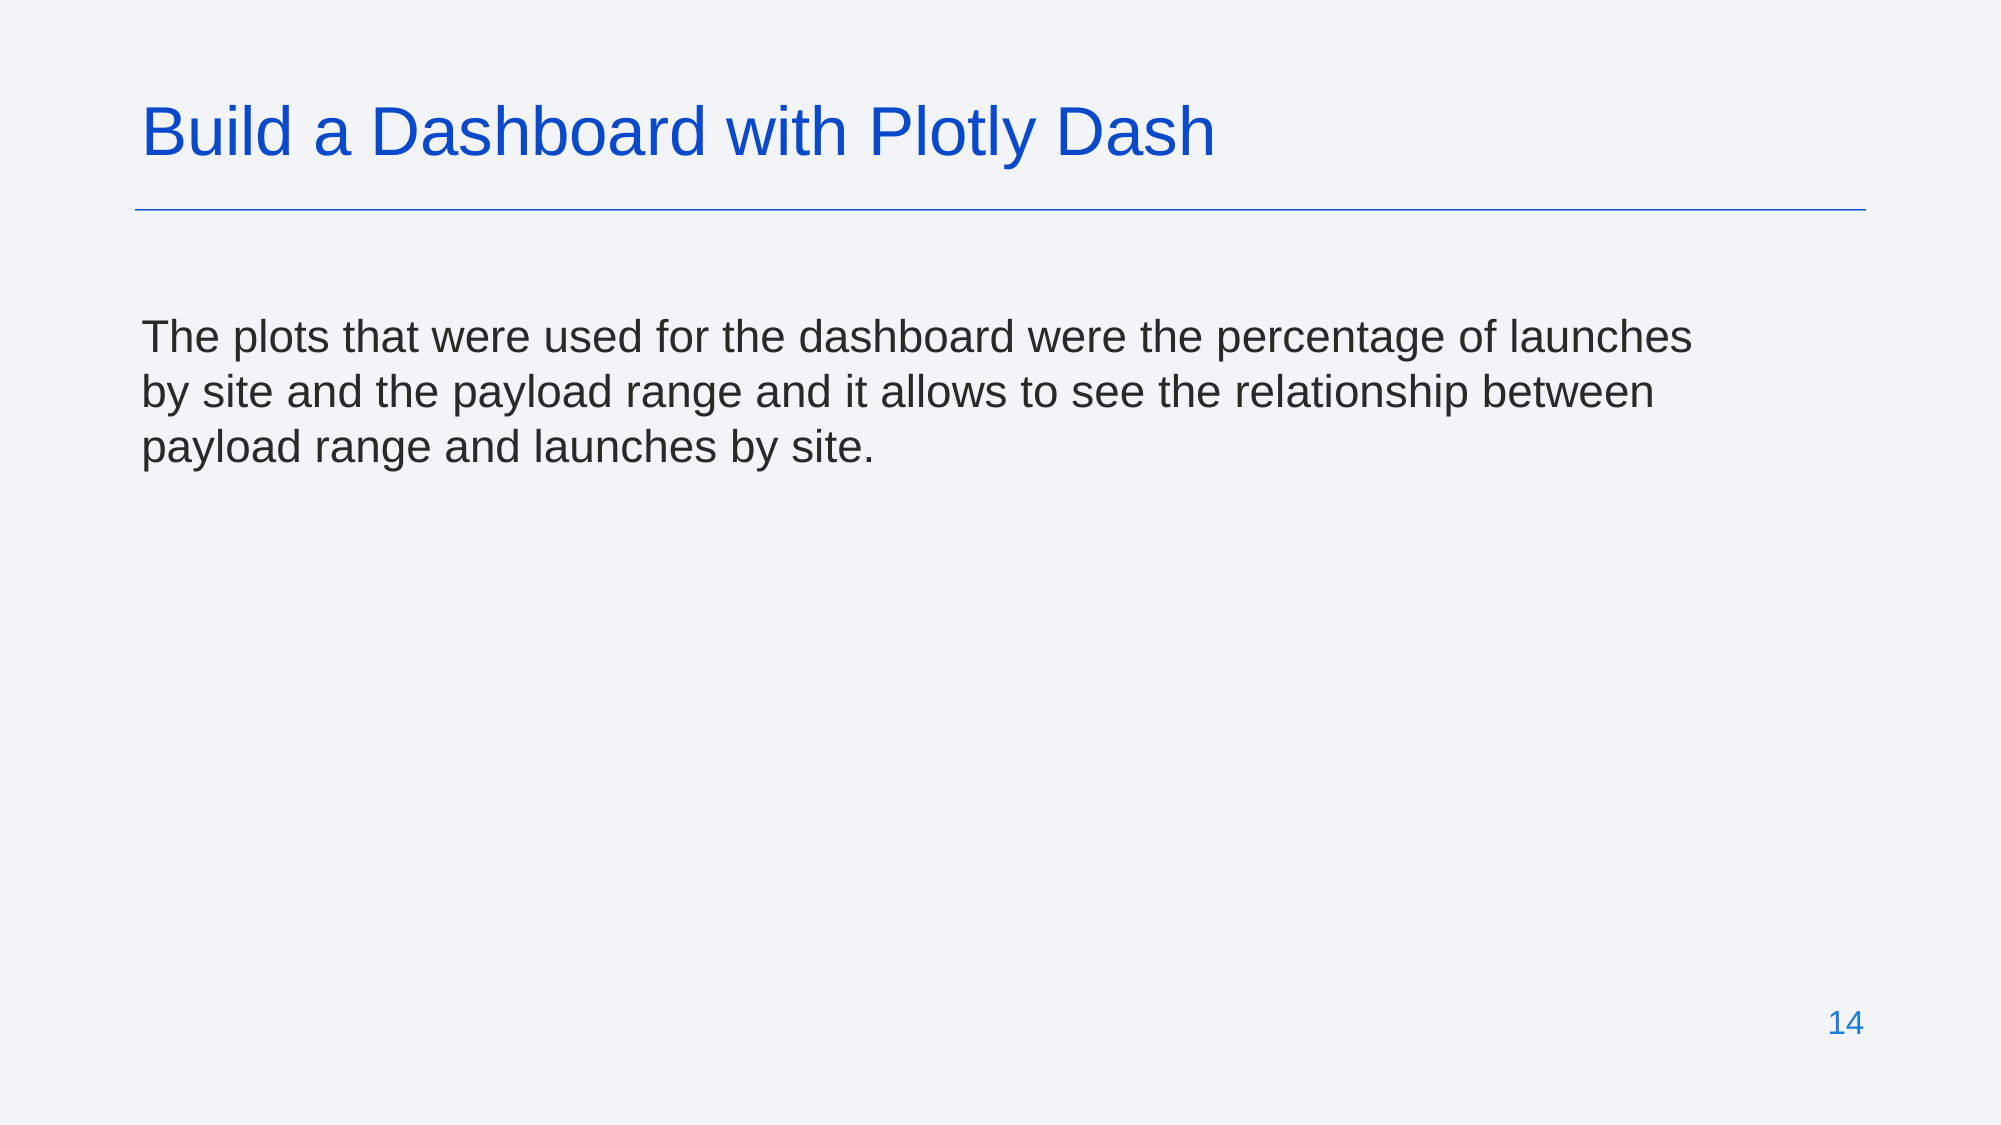

Build a Dashboard with Plotly Dash
The plots that were used for the dashboard were the percentage of launches by site and the payload range and it allows to see the relationship between payload range and launches by site.

14